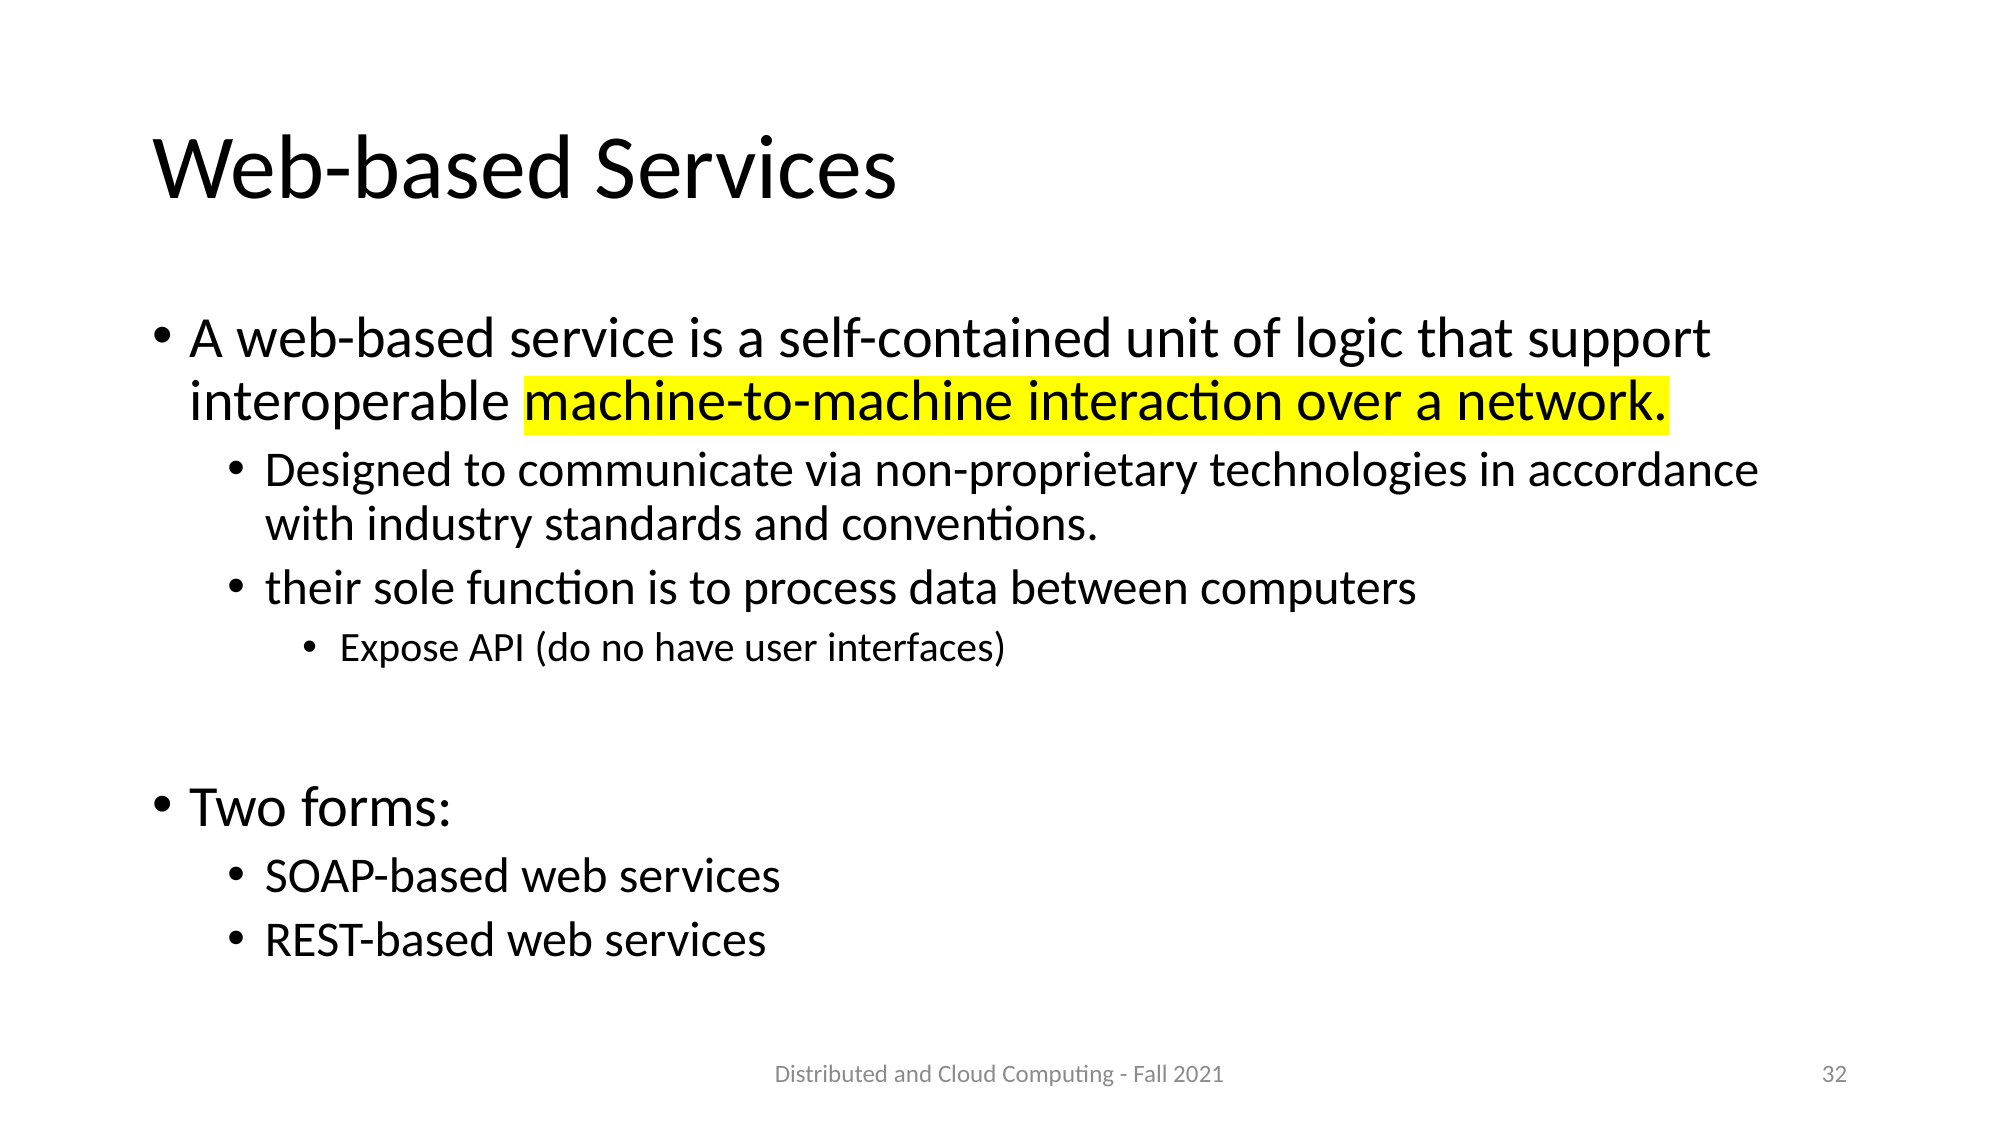

# Web-based Services
A web-based service is a self-contained unit of logic that support interoperable machine-to-machine interaction over a network.
Designed to communicate via non-proprietary technologies in accordance with industry standards and conventions.
their sole function is to process data between computers
Expose API (do no have user interfaces)

Two forms:
SOAP-based web services
REST-based web services
Distributed and Cloud Computing - Fall 2021
32